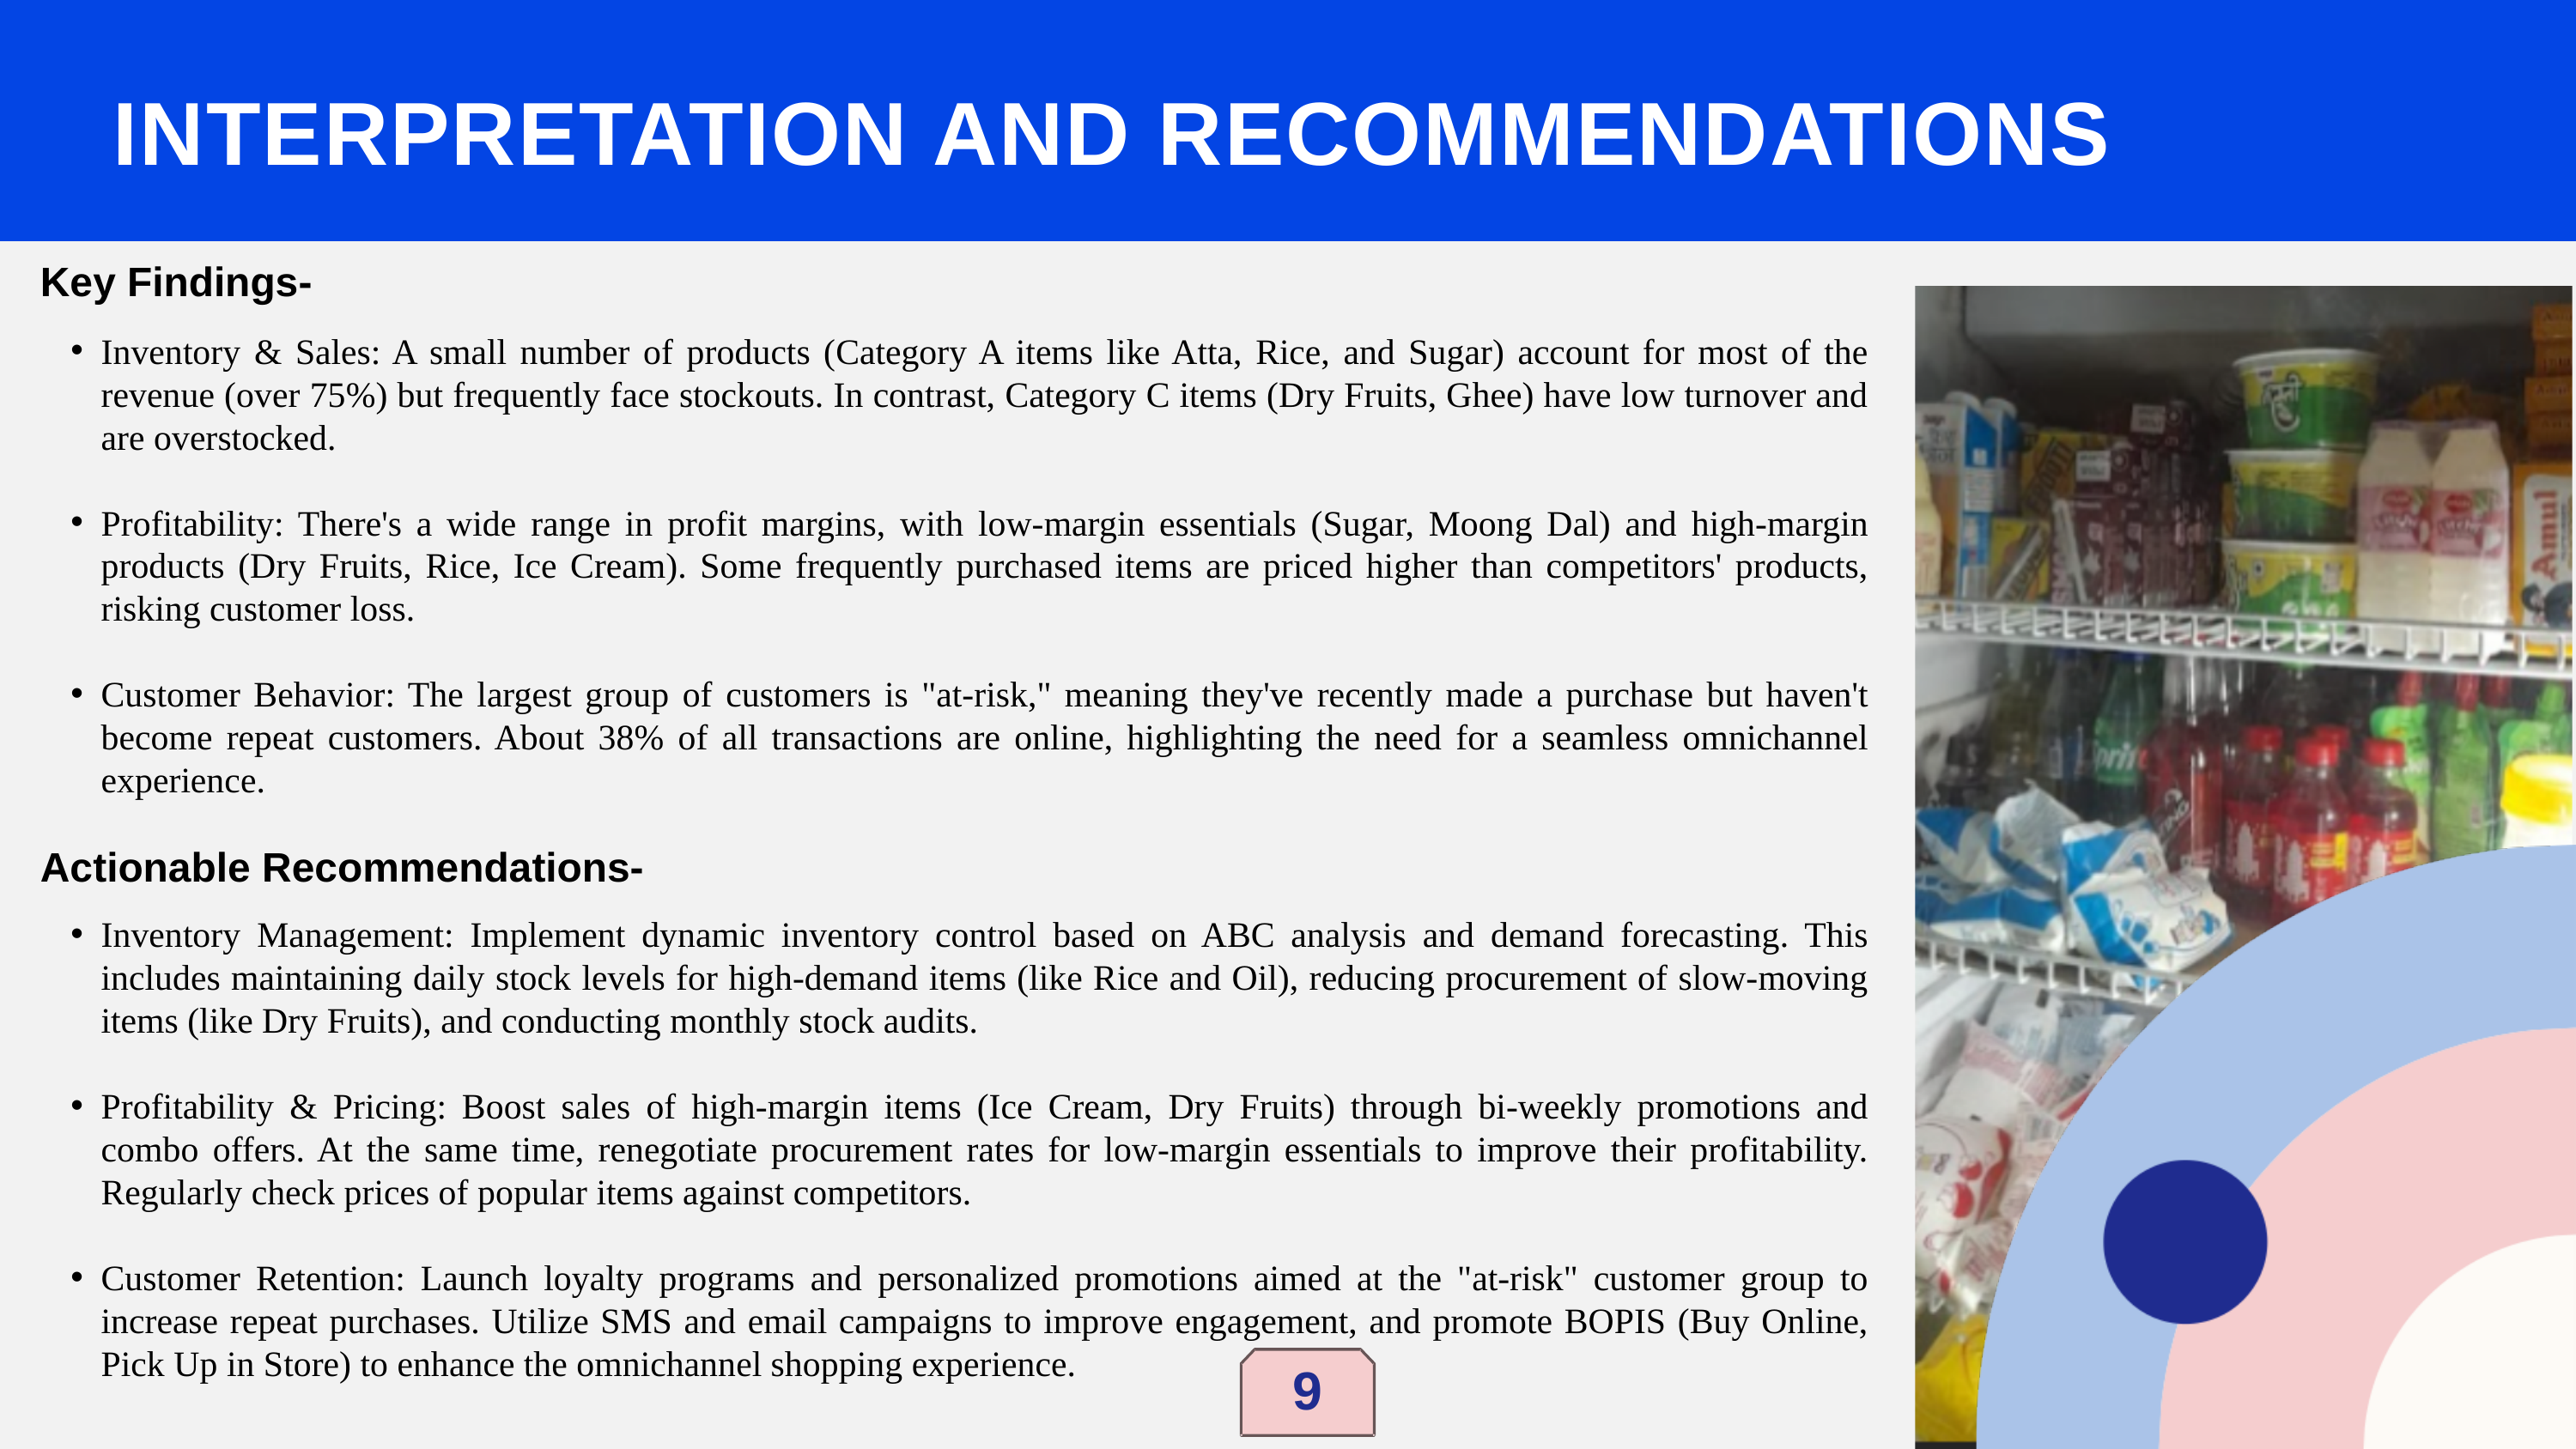

INTERPRETATION AND RECOMMENDATIONS
Key Findings-

Inventory & Sales: A small number of products (Category A items like Atta, Rice, and Sugar) account for most of the revenue (over 75%) but frequently face stockouts. In contrast, Category C items (Dry Fruits, Ghee) have low turnover and are overstocked.

Profitability: There's a wide range in profit margins, with low-margin essentials (Sugar, Moong Dal) and high-margin products (Dry Fruits, Rice, Ice Cream). Some frequently purchased items are priced higher than competitors' products, risking customer loss.

Customer Behavior: The largest group of customers is "at-risk," meaning they've recently made a purchase but haven't become repeat customers. About 38% of all transactions are online, highlighting the need for a seamless omnichannel experience.

Actionable Recommendations-

Inventory Management: Implement dynamic inventory control based on ABC analysis and demand forecasting. This includes maintaining daily stock levels for high-demand items (like Rice and Oil), reducing procurement of slow-moving items (like Dry Fruits), and conducting monthly stock audits.

Profitability & Pricing: Boost sales of high-margin items (Ice Cream, Dry Fruits) through bi-weekly promotions and combo offers. At the same time, renegotiate procurement rates for low-margin essentials to improve their profitability. Regularly check prices of popular items against competitors.

Customer Retention: Launch loyalty programs and personalized promotions aimed at the "at-risk" customer group to increase repeat purchases. Utilize SMS and email campaigns to improve engagement, and promote BOPIS (Buy Online, Pick Up in Store) to enhance the omnichannel shopping experience.

9